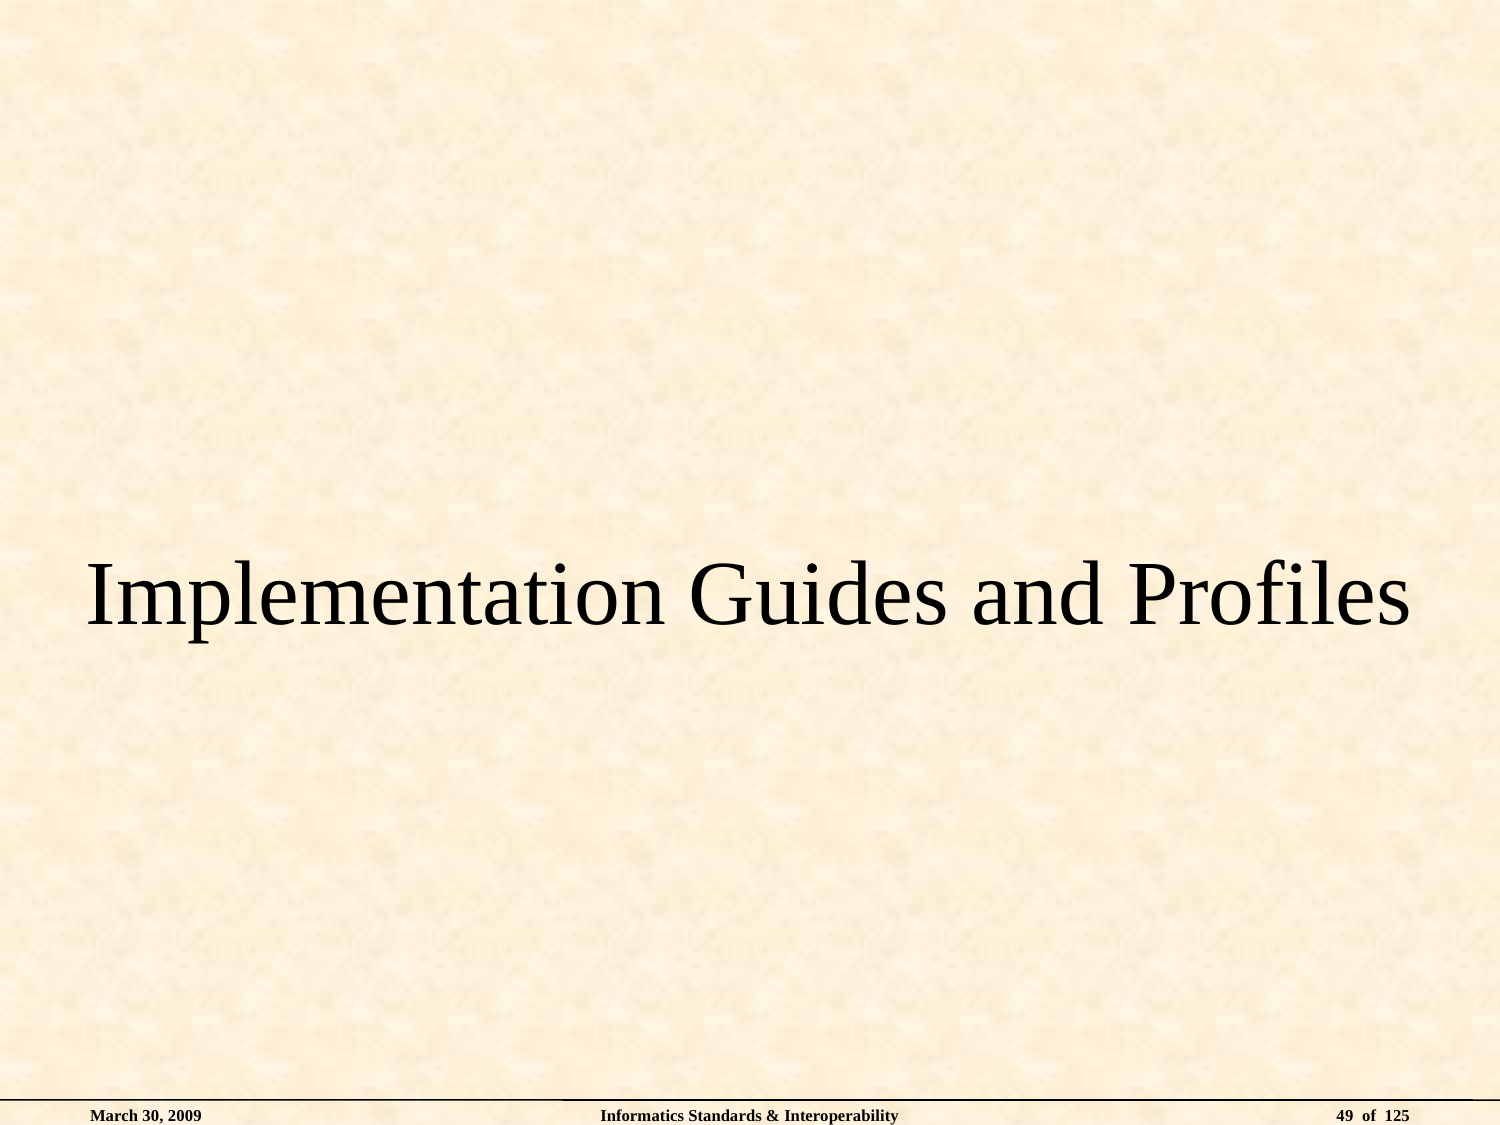

#
Implementation Guides and Profiles
March 30, 2009
Informatics Standards & Interoperability
49  of  125